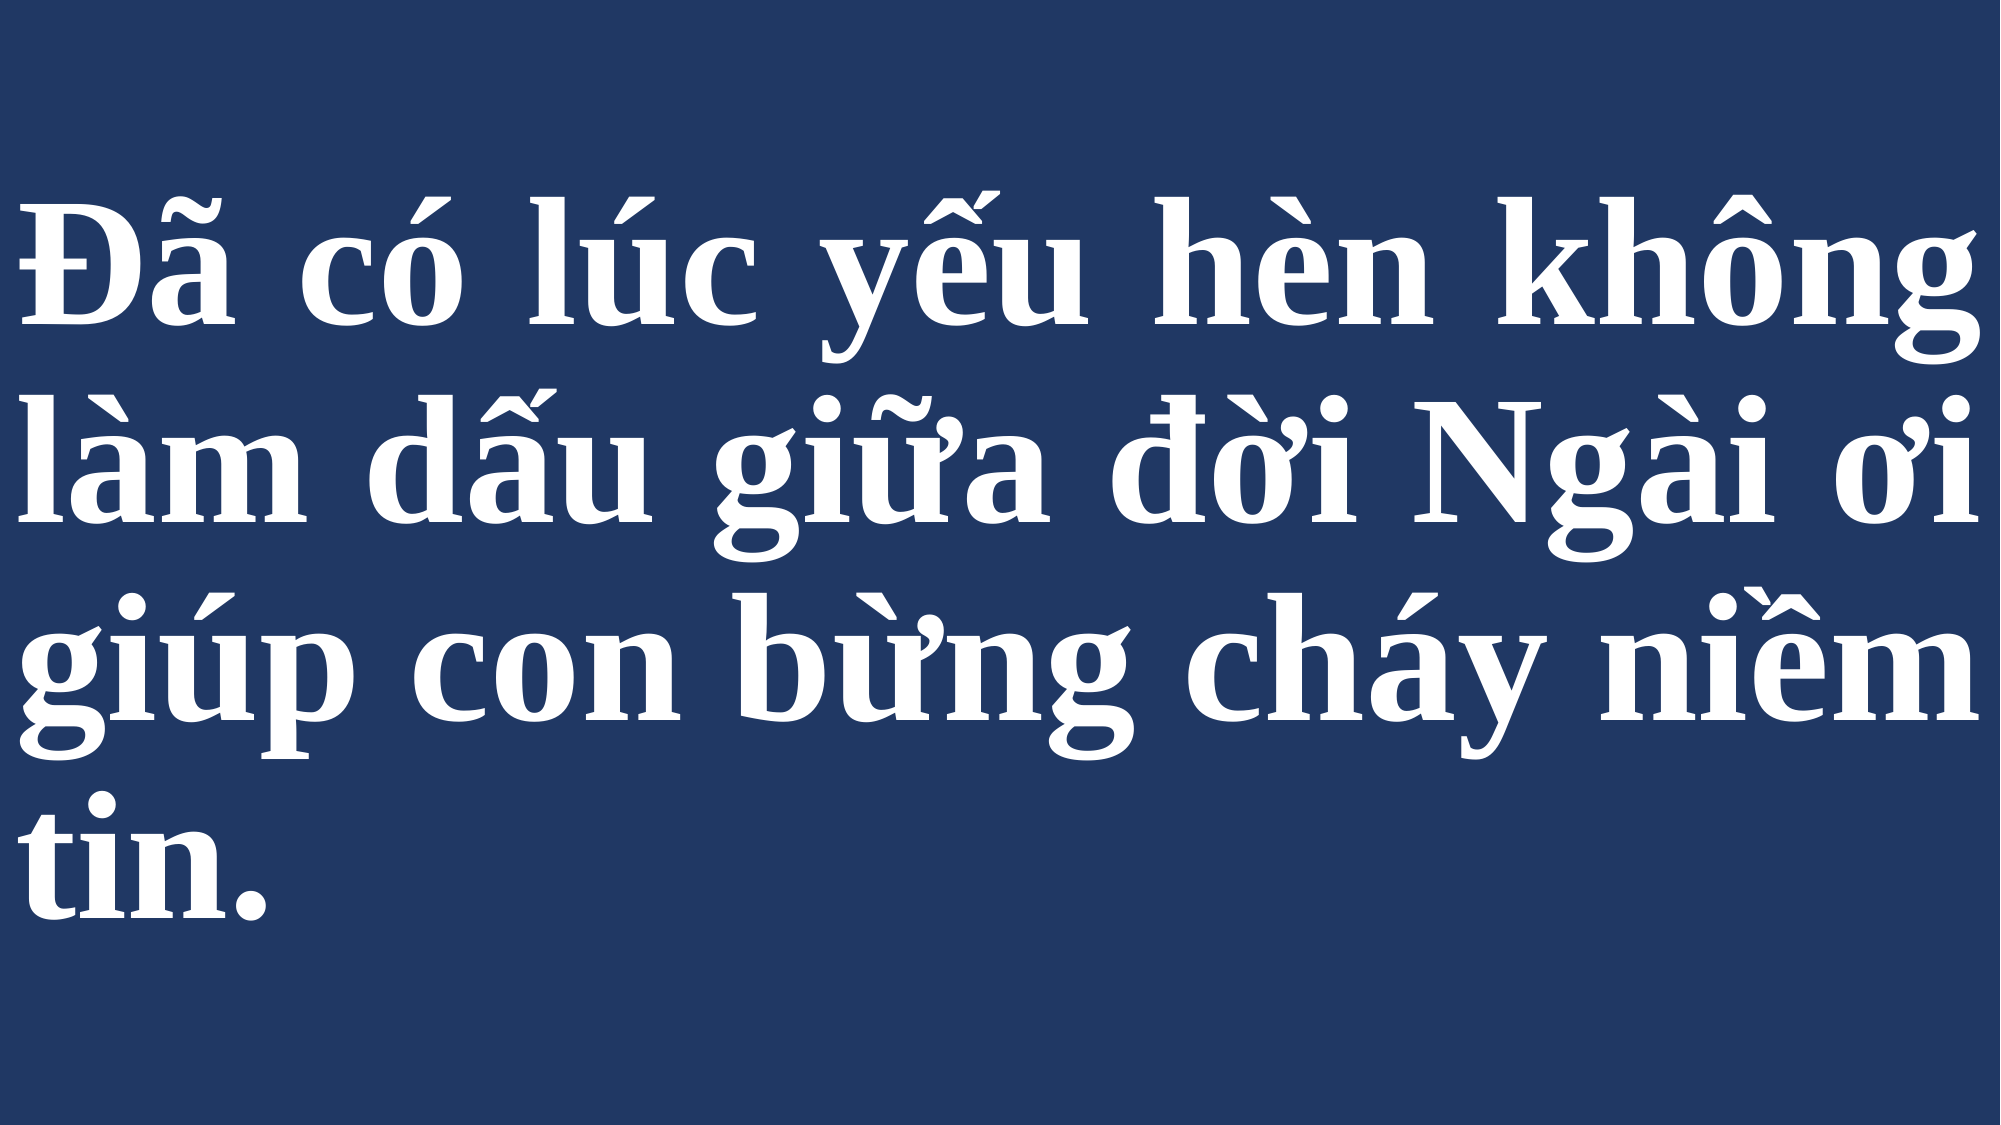

# Đã có lúc yếu hèn không làm dấu giữa đời Ngài ơi giúp con bừng cháy niềm tin.